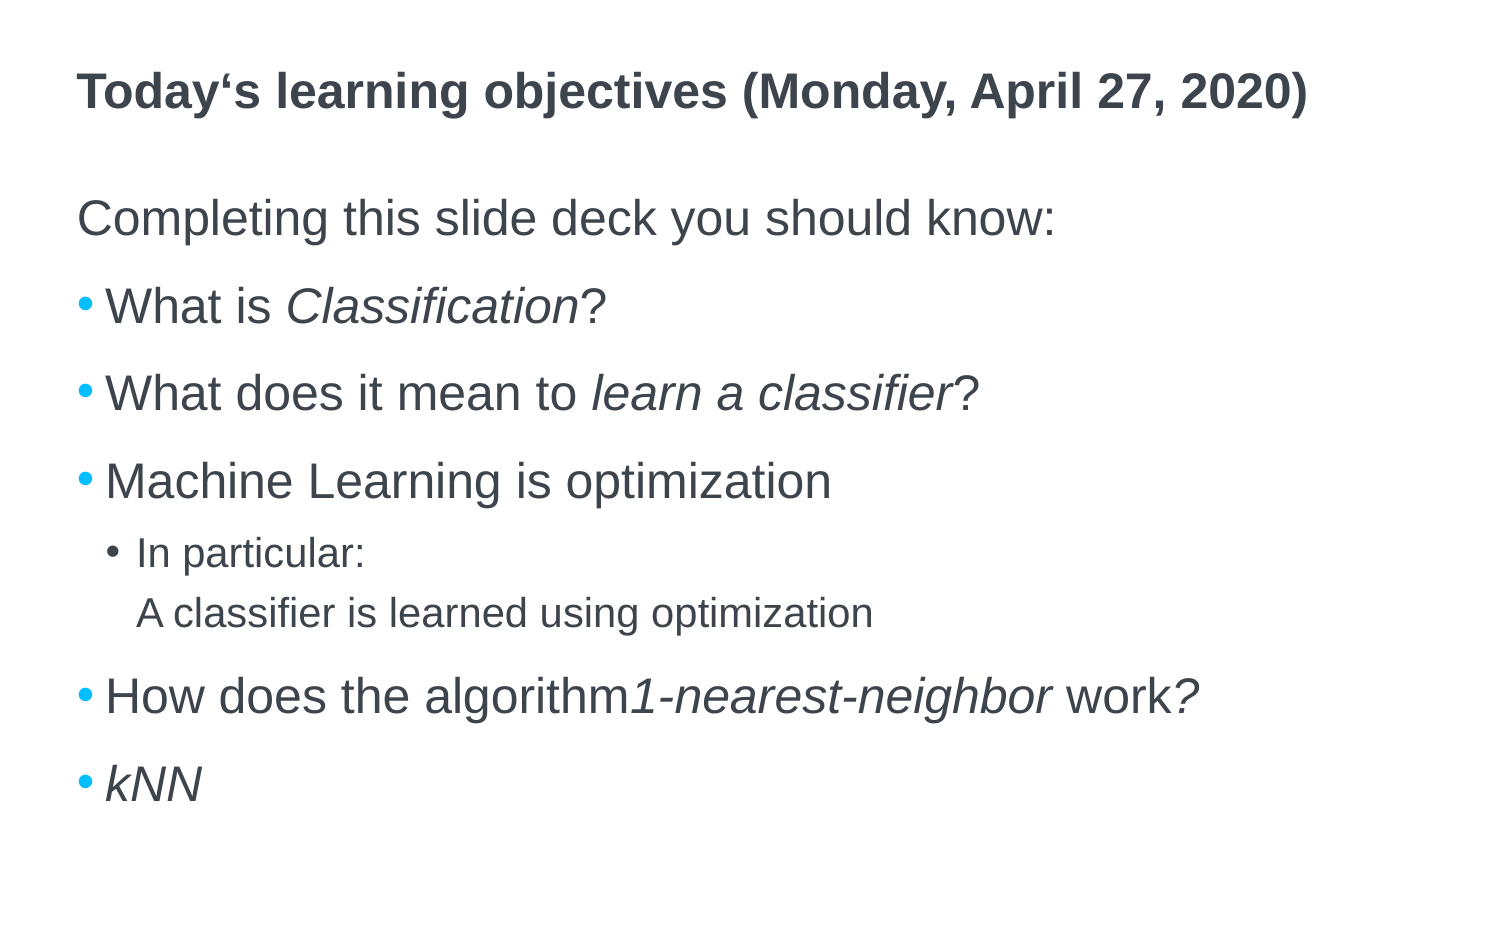

# Today‘s learning objectives (Monday, April 27, 2020)
Completing this slide deck you should know:
What is Classification?
What does it mean to learn a classifier?
Machine Learning is optimization
In particular:
A classifier is learned using optimization
How does the algorithm1-nearest-neighbor work?
kNN